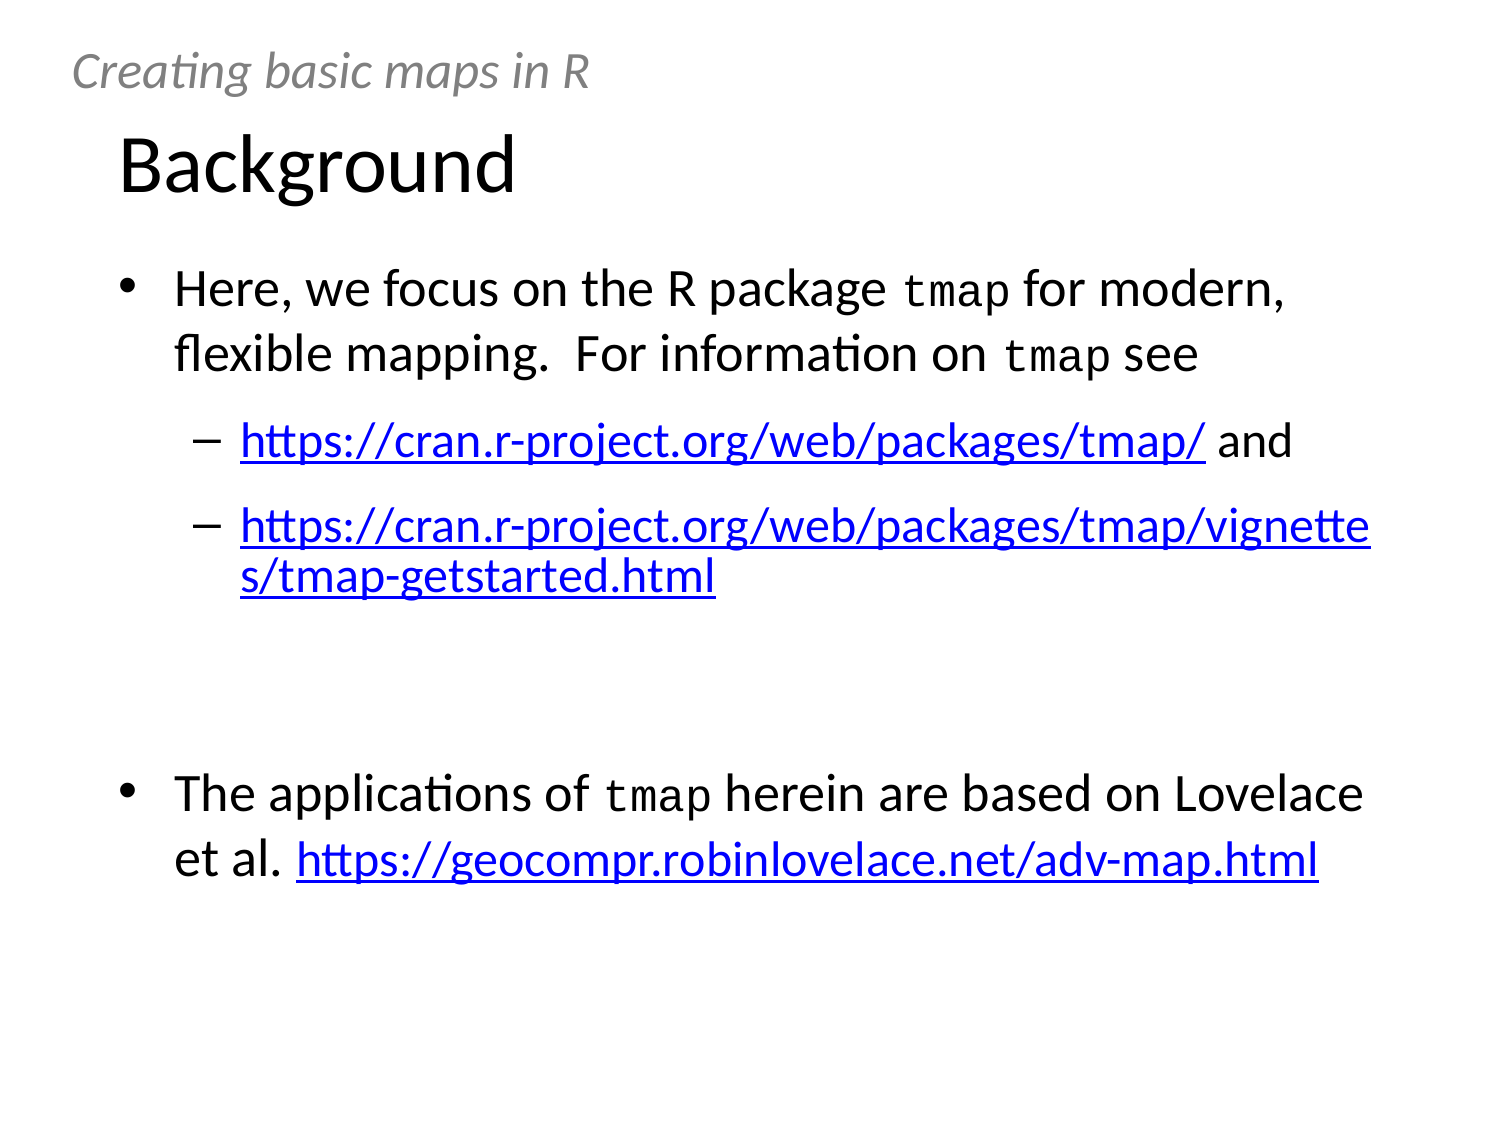

Creating basic maps in R
# Background
Here, we focus on the R package tmap for modern, flexible mapping.  For information on tmap see
https://cran.r-project.org/web/packages/tmap/ and
https://cran.r-project.org/web/packages/tmap/vignettes/tmap-getstarted.html

The applications of tmap herein are based on Lovelace et al. https://geocompr.robinlovelace.net/adv-map.html